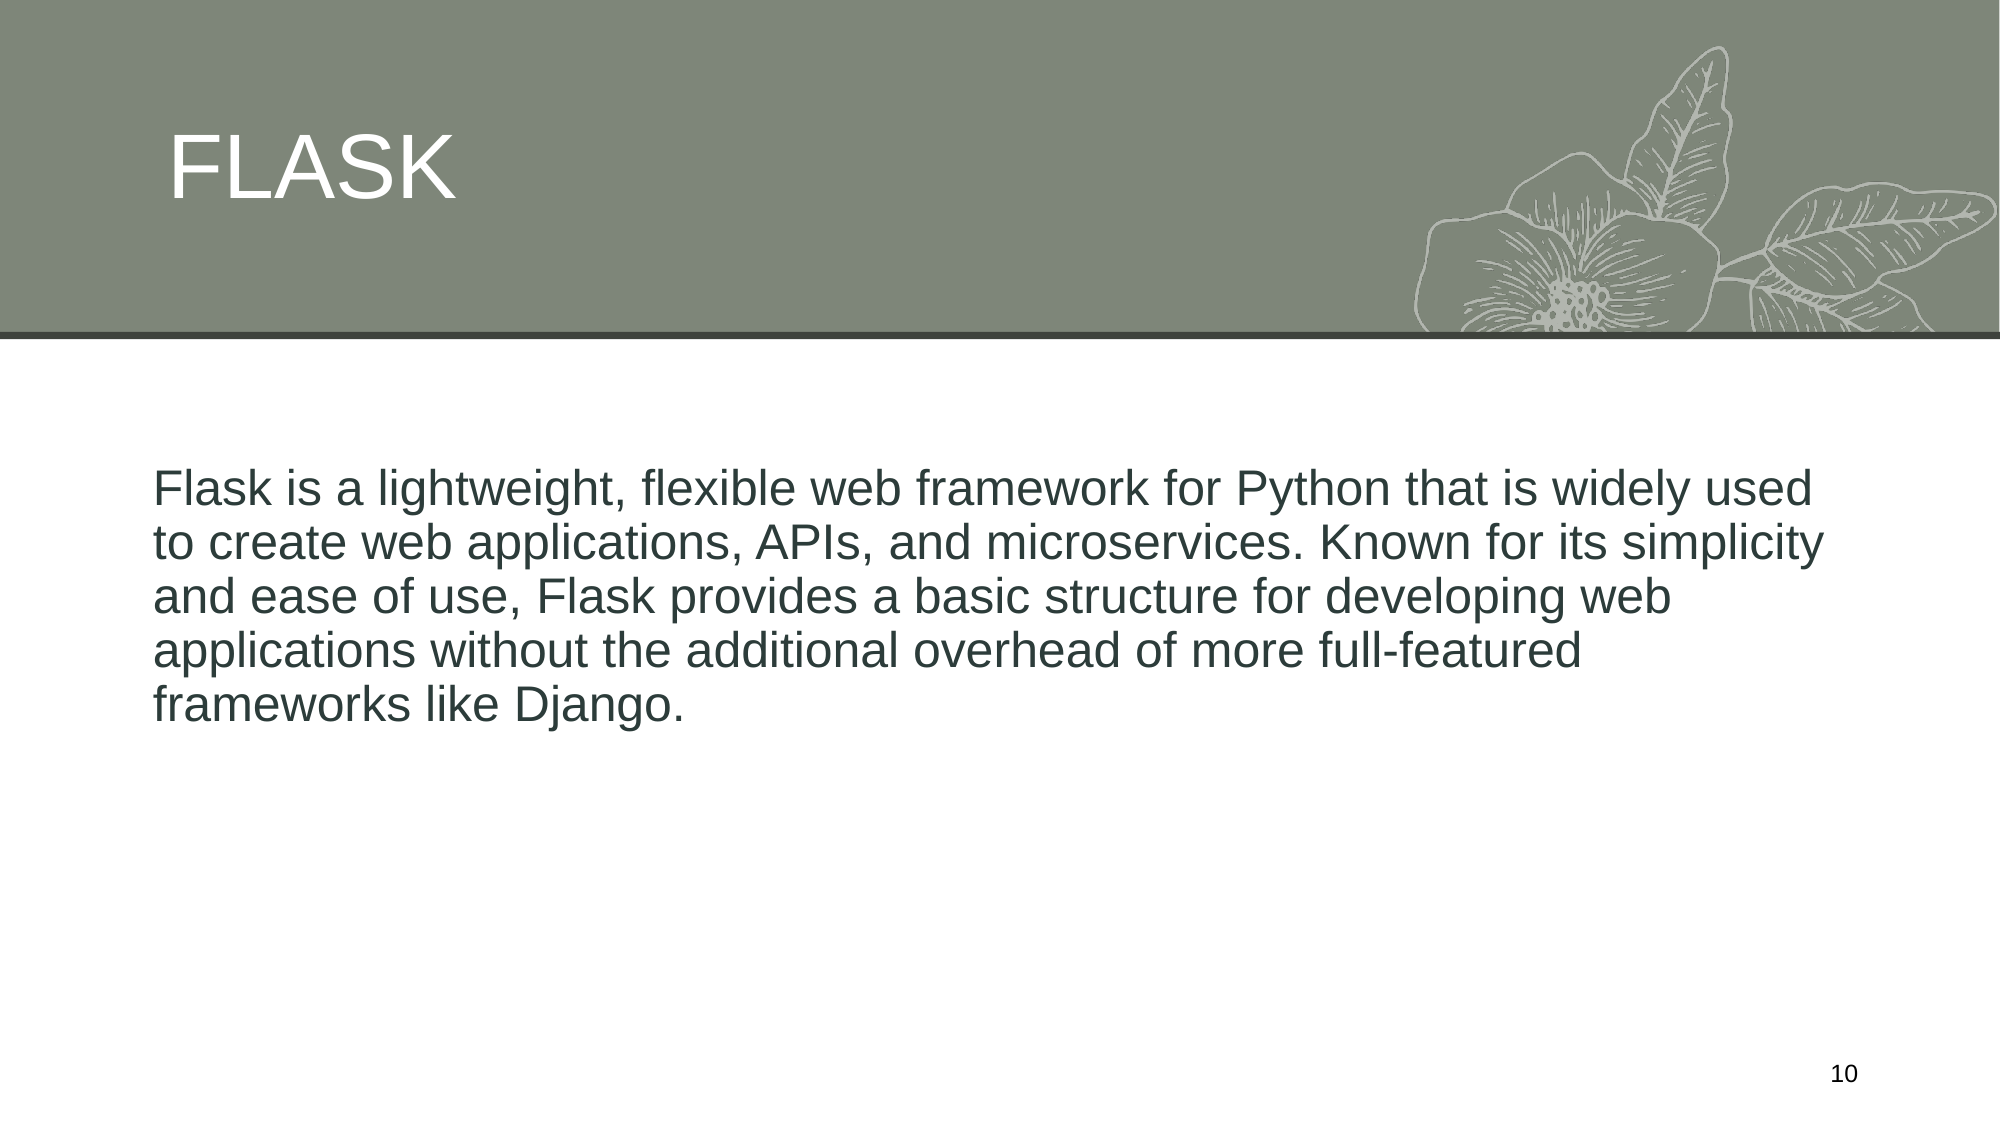

# FLASK
Flask is a lightweight, flexible web framework for Python that is widely used to create web applications, APIs, and microservices. Known for its simplicity and ease of use, Flask provides a basic structure for developing web applications without the additional overhead of more full-featured frameworks like Django.
10